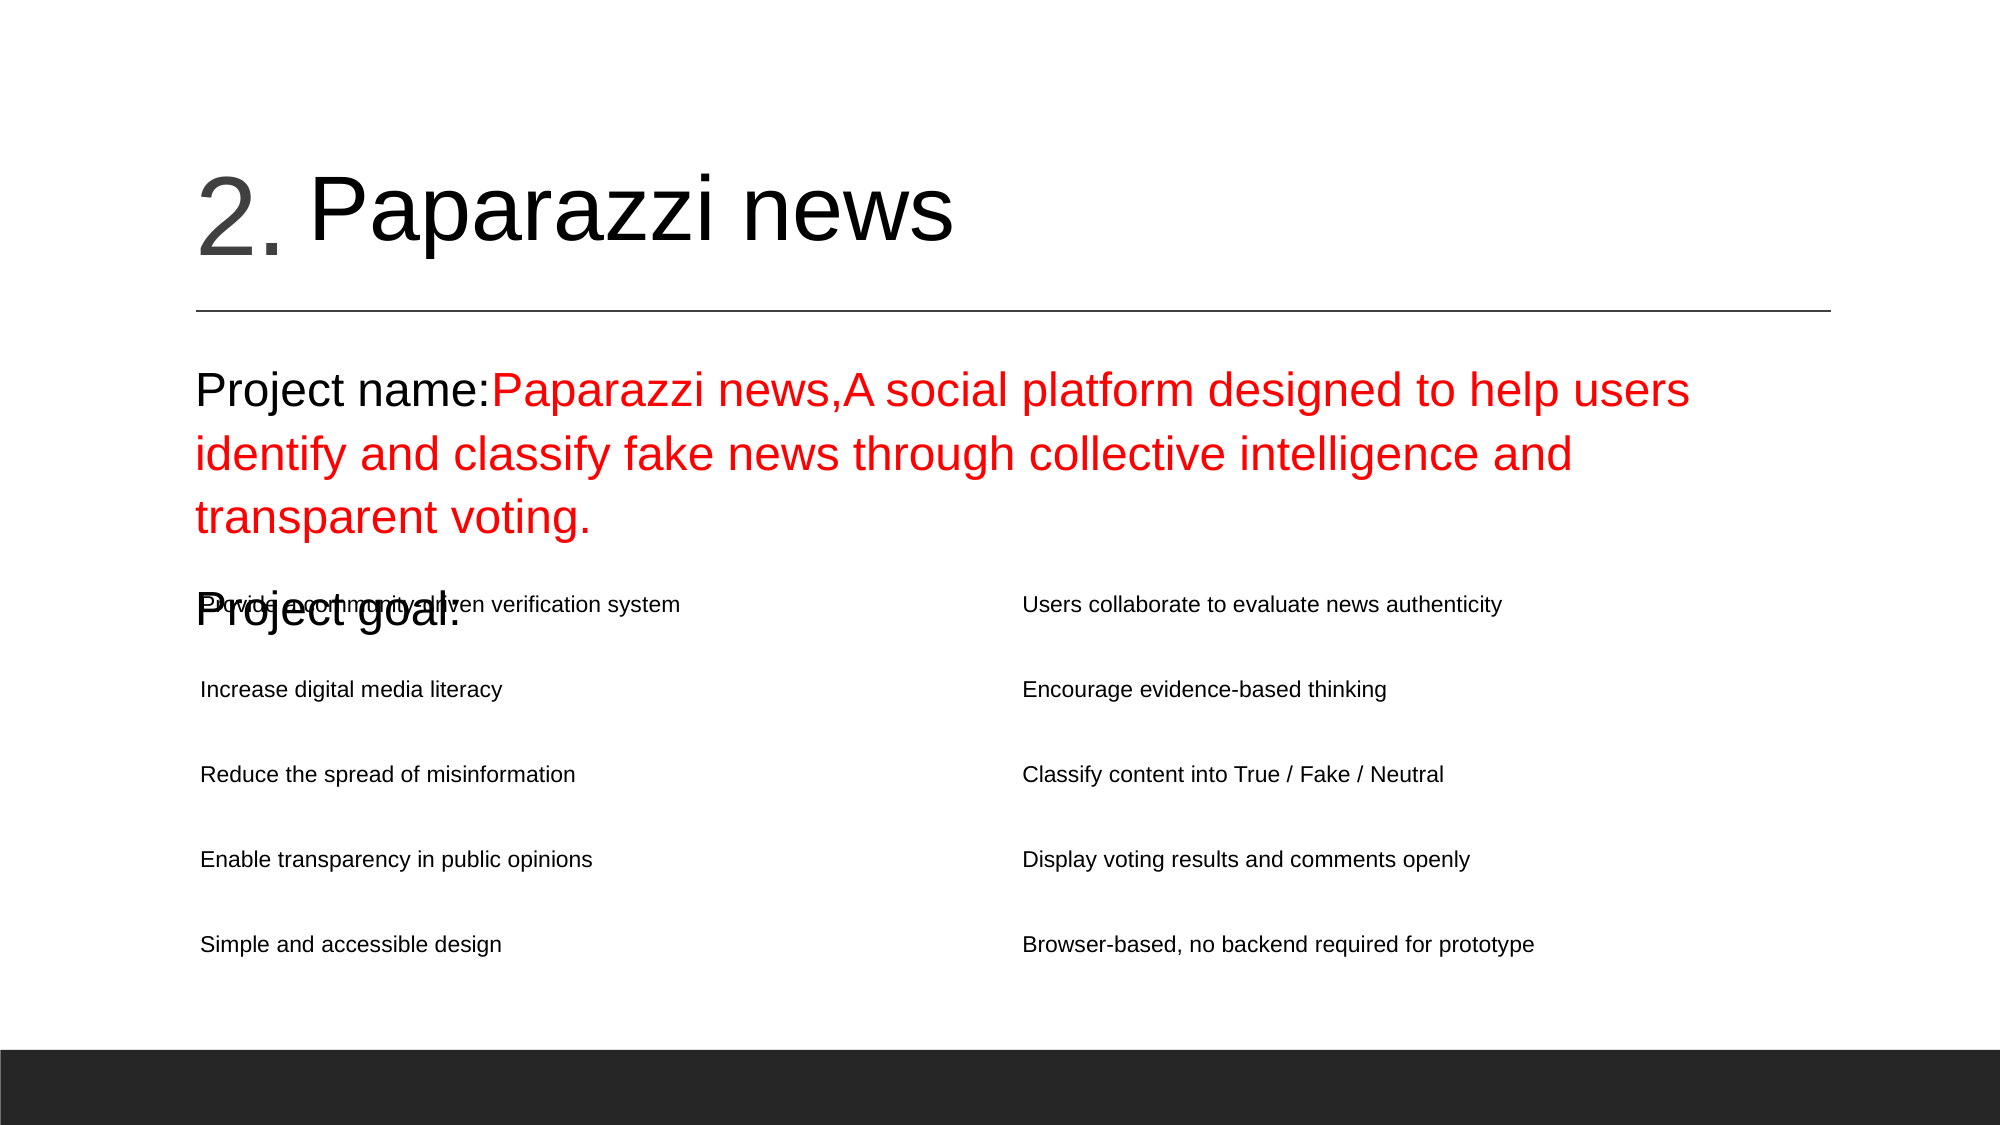

# 2.
Paparazzi news
Project name:Paparazzi news,A social platform designed to help users identify and classify fake news through collective intelligence and transparent voting.
Project goal:

| Provide a community-driven verification system | Users collaborate to evaluate news authenticity |
| --- | --- |
| Increase digital media literacy | Encourage evidence-based thinking |
| Reduce the spread of misinformation | Classify content into True / Fake / Neutral |
| Enable transparency in public opinions | Display voting results and comments openly |
| Simple and accessible design | Browser-based, no backend required for prototype |